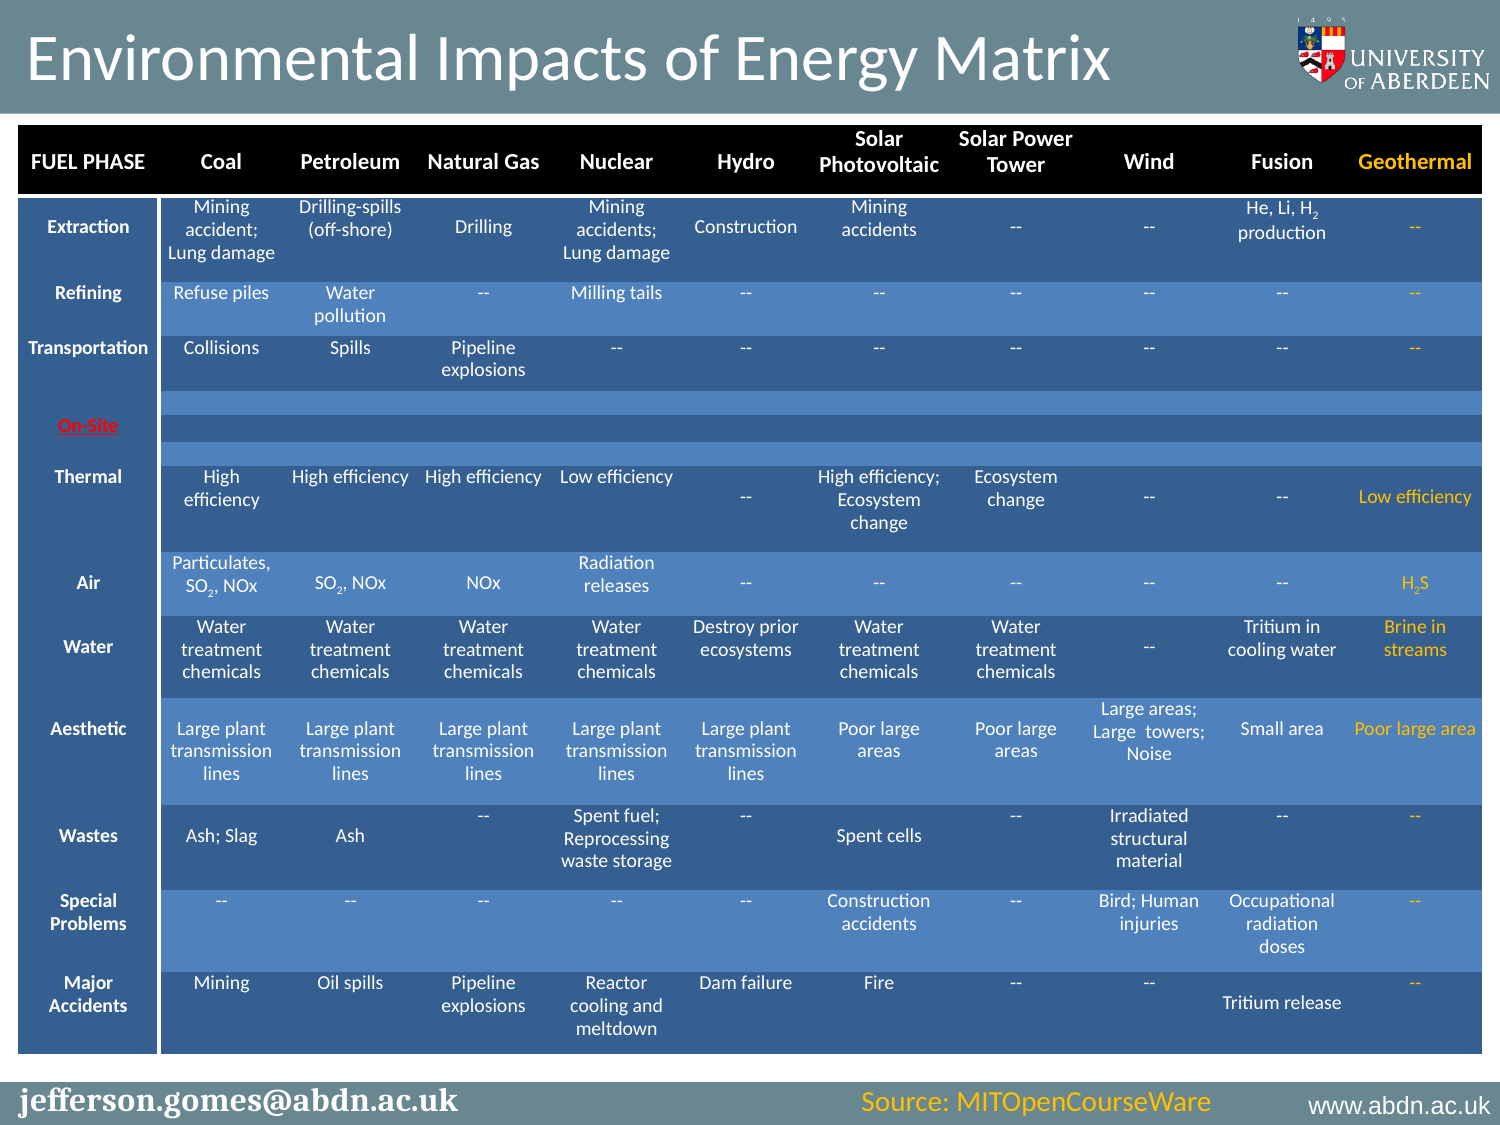

Environmental Impacts of Energy Matrix
| FUEL PHASE | Coal | Petroleum | Natural Gas | Nuclear | Hydro | Solar Photovoltaic | Solar Power Tower | Wind | Fusion | Geothermal |
| --- | --- | --- | --- | --- | --- | --- | --- | --- | --- | --- |
| Extraction | Mining accident; Lung damage | Drilling-spills (off-shore) | Drilling | Mining accidents; Lung damage | Construction | Mining accidents | -- | -- | He, Li, H2 production | -- |
| Refining | Refuse piles | Water pollution | -- | Milling tails | -- | -- | -- | -- | -- | -- |
| Transportation | Collisions | Spills | Pipeline explosions | -- | -- | -- | -- | -- | -- | -- |
|  |  |  |  |  |  |  |  |  |  |  |
| On-Site |  |  |  |  |  |  |  |  |  |  |
|  |  |  |  |  |  |  |  |  |  |  |
| Thermal | High efficiency | High efficiency | High efficiency | Low efficiency | -- | High efficiency; Ecosystem change | Ecosystem change | -- | -- | Low efficiency |
| Air | Particulates, SO2, NOx | SO2, NOx | NOx | Radiation releases | -- | -- | -- | -- | -- | H2S |
| Water | Water treatment chemicals | Water treatment chemicals | Water treatment chemicals | Water treatment chemicals | Destroy prior ecosystems | Water treatment chemicals | Water treatment chemicals | -- | Tritium in cooling water | Brine in streams |
| Aesthetic | Large plant transmission lines | Large plant transmission lines | Large plant transmission lines | Large plant transmission lines | Large plant transmission lines | Poor large areas | Poor large areas | Large areas; Large towers; Noise | Small area | Poor large area |
| Wastes | Ash; Slag | Ash | -- | Spent fuel; Reprocessing waste storage | -- | Spent cells | -- | Irradiated structural material | -- | -- |
| Special Problems | -- | -- | -- | -- | -- | Construction accidents | -- | Bird; Human injuries | Occupational radiation doses | -- |
| Major Accidents | Mining | Oil spills | Pipeline explosions | Reactor cooling and meltdown | Dam failure | Fire | -- | -- | Tritium release | -- |
# Energy Consumption
Source: MITOpenCourseWare
jefferson.gomes@abdn.ac.uk